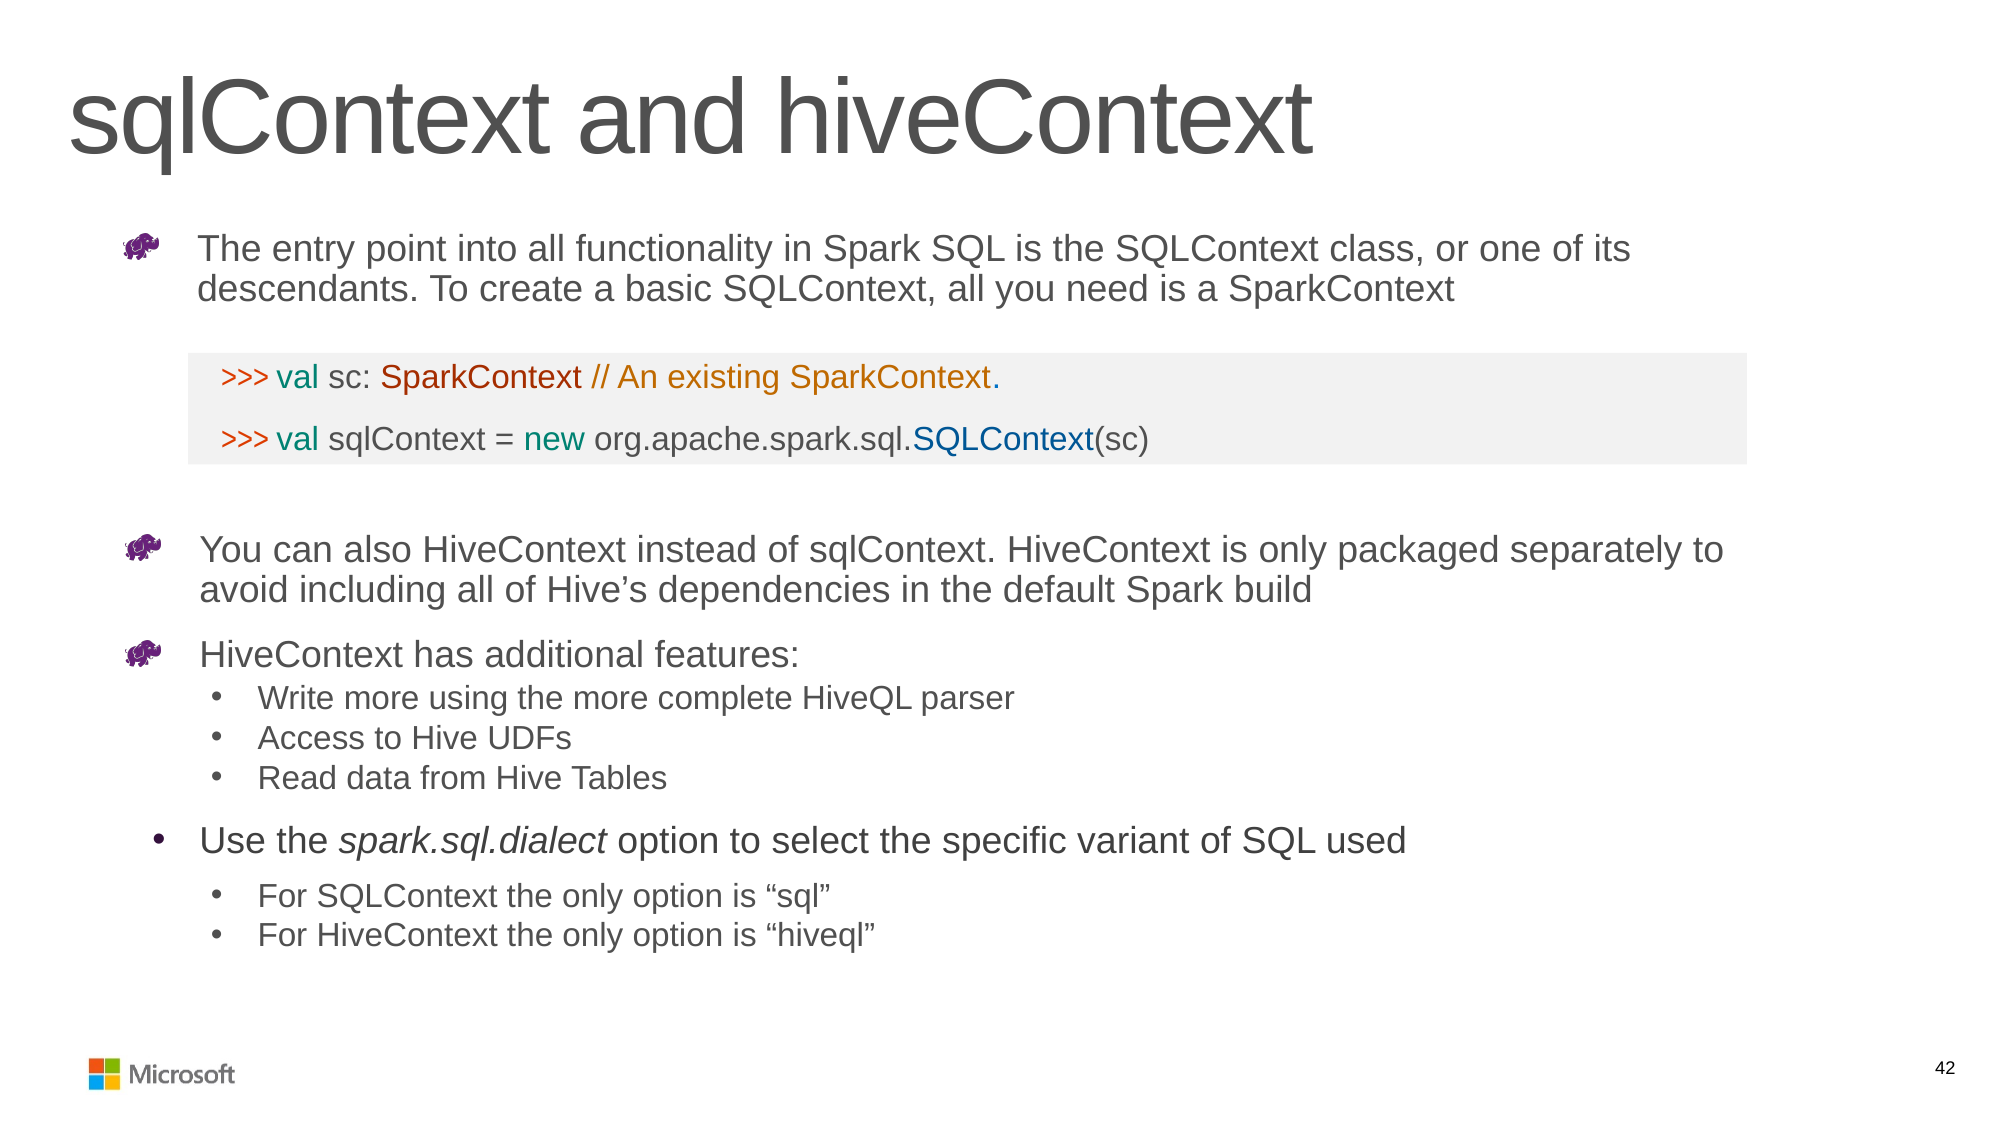

# sqlContext and hiveContext
The entry point into all functionality in Spark SQL is the SQLContext class, or one of its descendants. To create a basic SQLContext, all you need is a SparkContext
>>> val sc: SparkContext // An existing SparkContext.
>>> val sqlContext = new org.apache.spark.sql.SQLContext(sc)
You can also HiveContext instead of sqlContext. HiveContext is only packaged separately to avoid including all of Hive’s dependencies in the default Spark build
HiveContext has additional features:
Write more using the more complete HiveQL parser
Access to Hive UDFs
Read data from Hive Tables
Use the spark.sql.dialect option to select the specific variant of SQL used
For SQLContext the only option is “sql”
For HiveContext the only option is “hiveql”
42